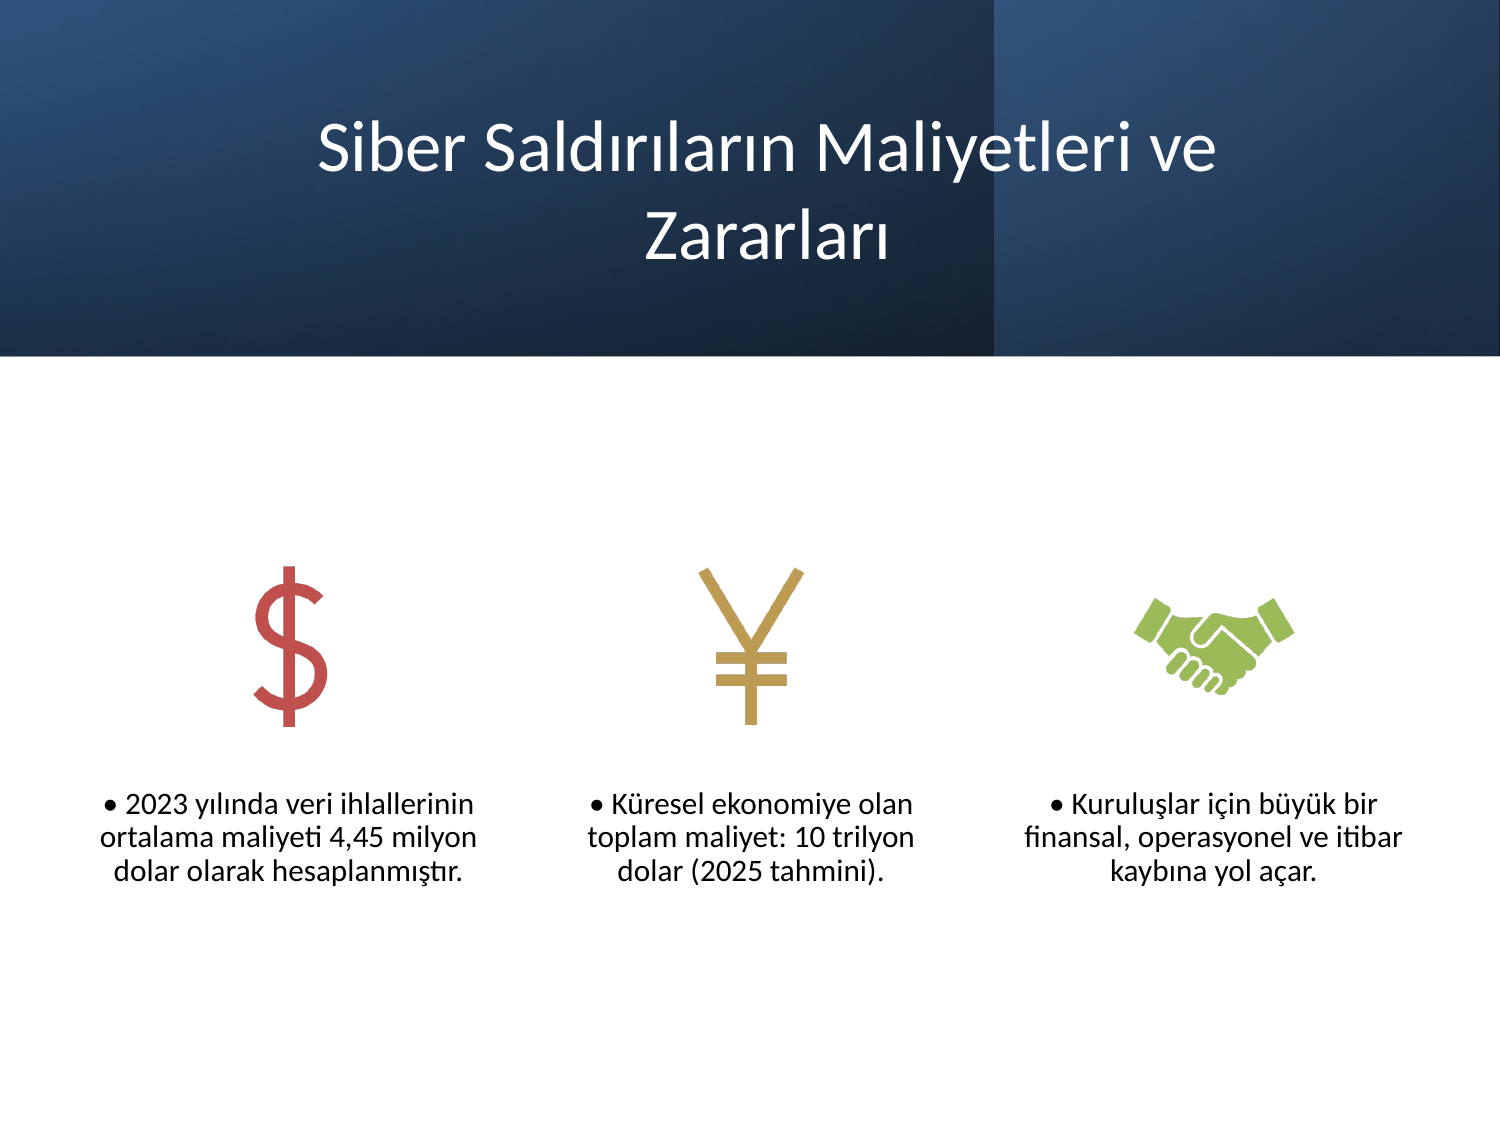

# Siber Saldırıların Maliyetleri ve Zararları
• 2023 yılında veri ihlallerinin ortalama maliyeti 4,45 milyon dolar olarak hesaplanmıştır.
• Küresel ekonomiye olan toplam maliyet: 10 trilyon dolar (2025 tahmini).
• Kuruluşlar için büyük bir finansal, operasyonel ve itibar kaybına yol açar.